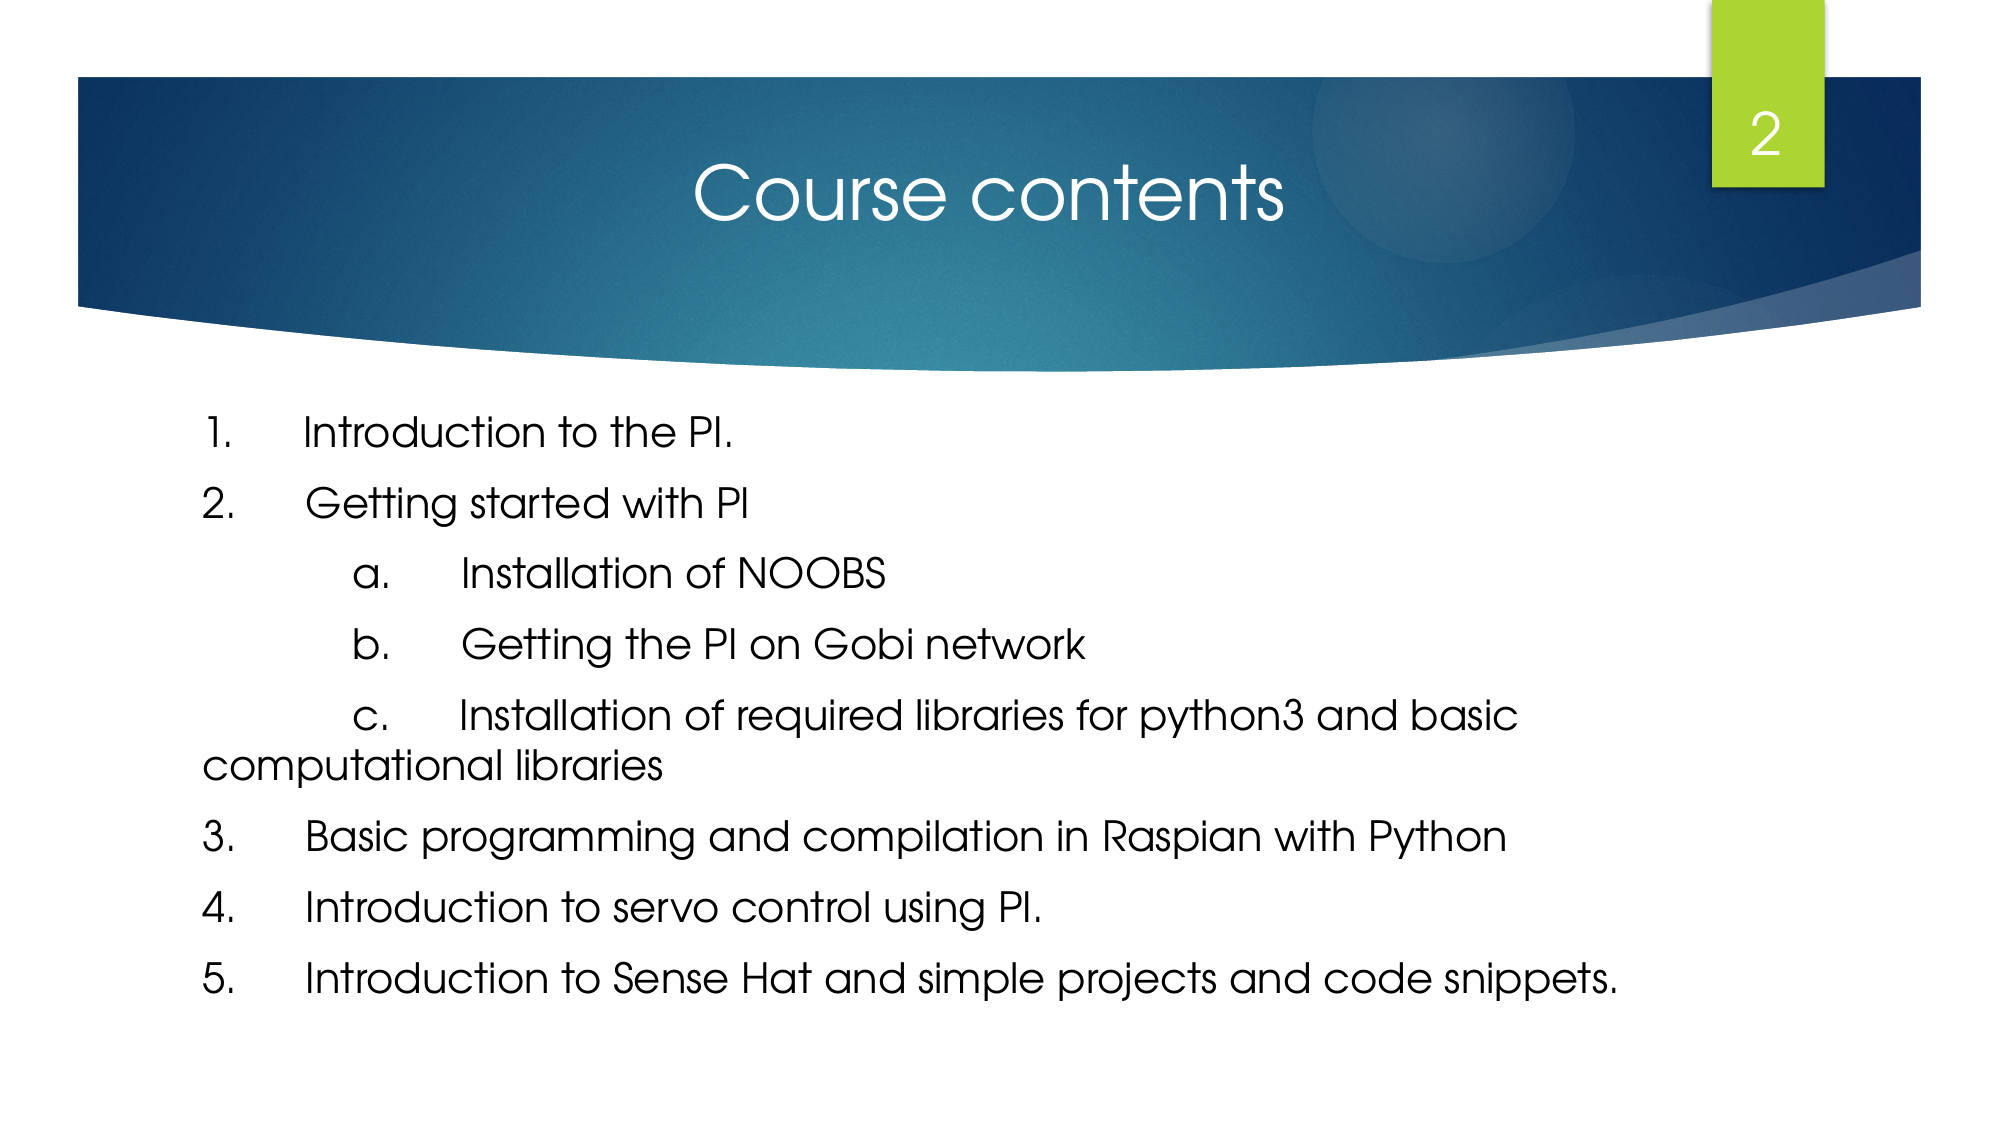

2
# Course contents
1.      Introduction to the PI.
2.      Getting started with PI
	a.      Installation of NOOBS
	b.      Getting the PI on Gobi network
	c.      Installation of required libraries for python3 and basic computational libraries
3.      Basic programming and compilation in Raspian with Python
4.      Introduction to servo control using PI.
5.      Introduction to Sense Hat and simple projects and code snippets.